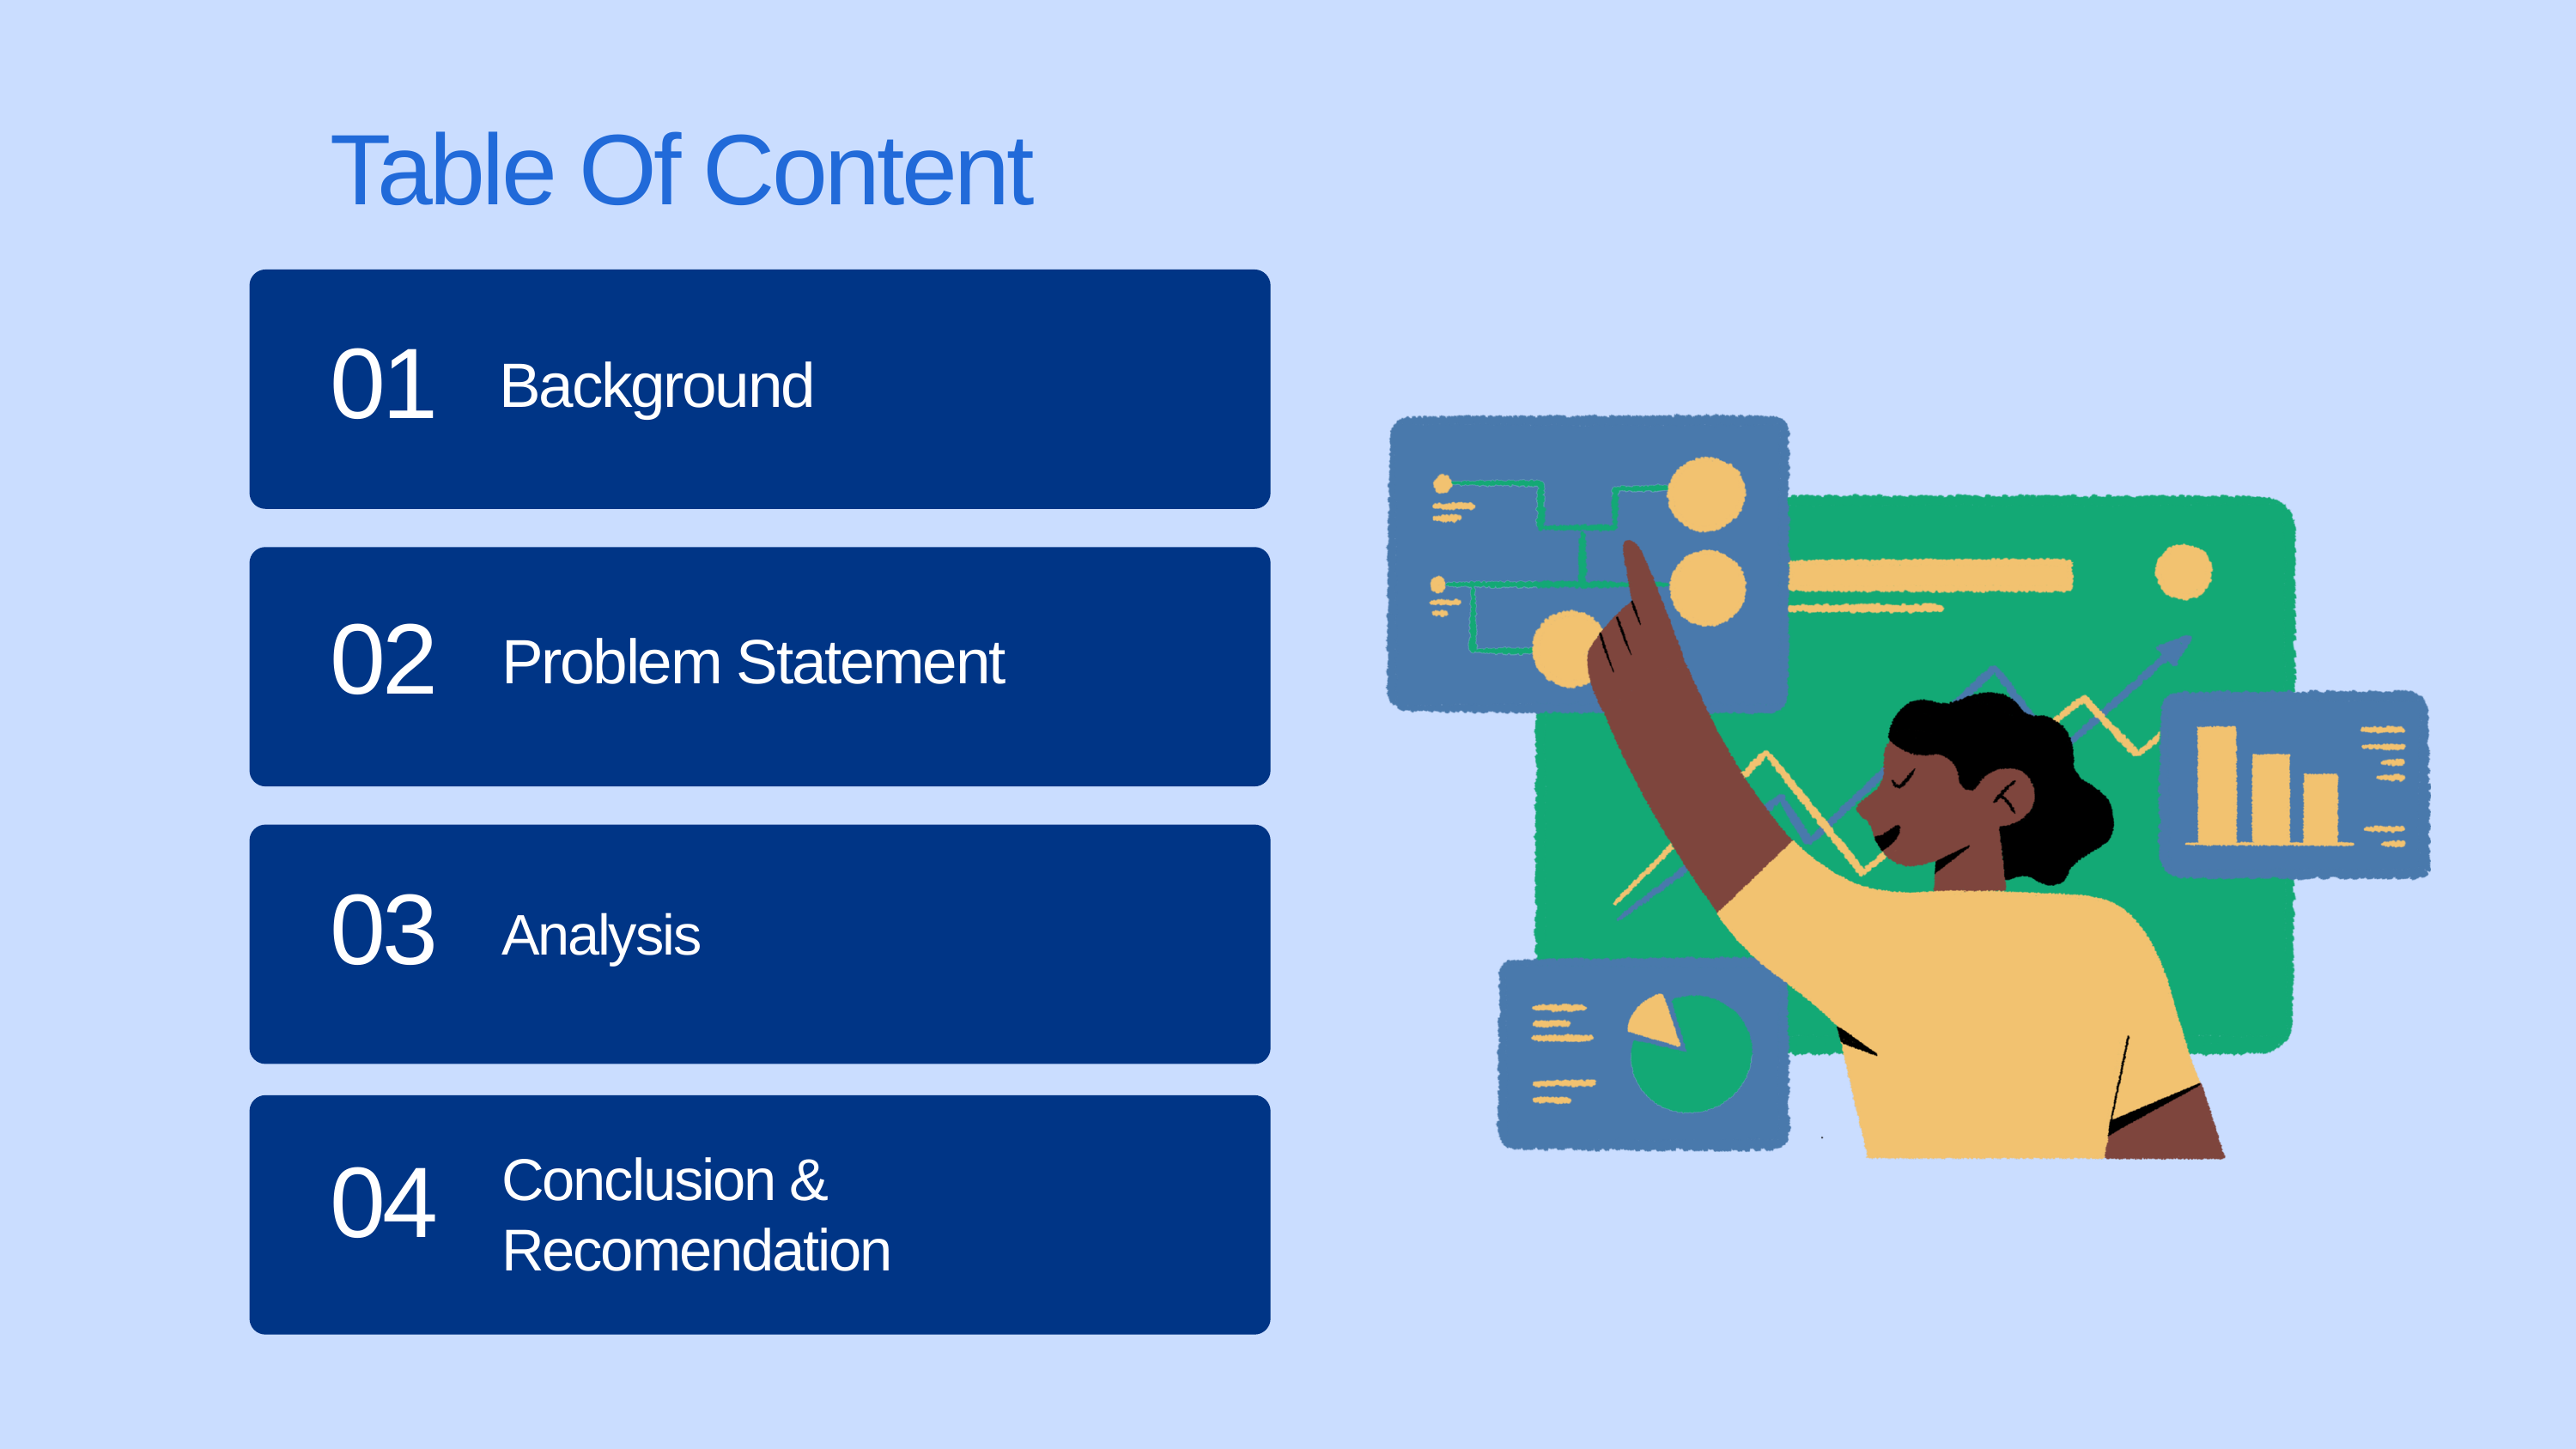

Table Of Content

01
Background

02
Problem Statement

03
Analysis

04
Conclusion & Recomendation